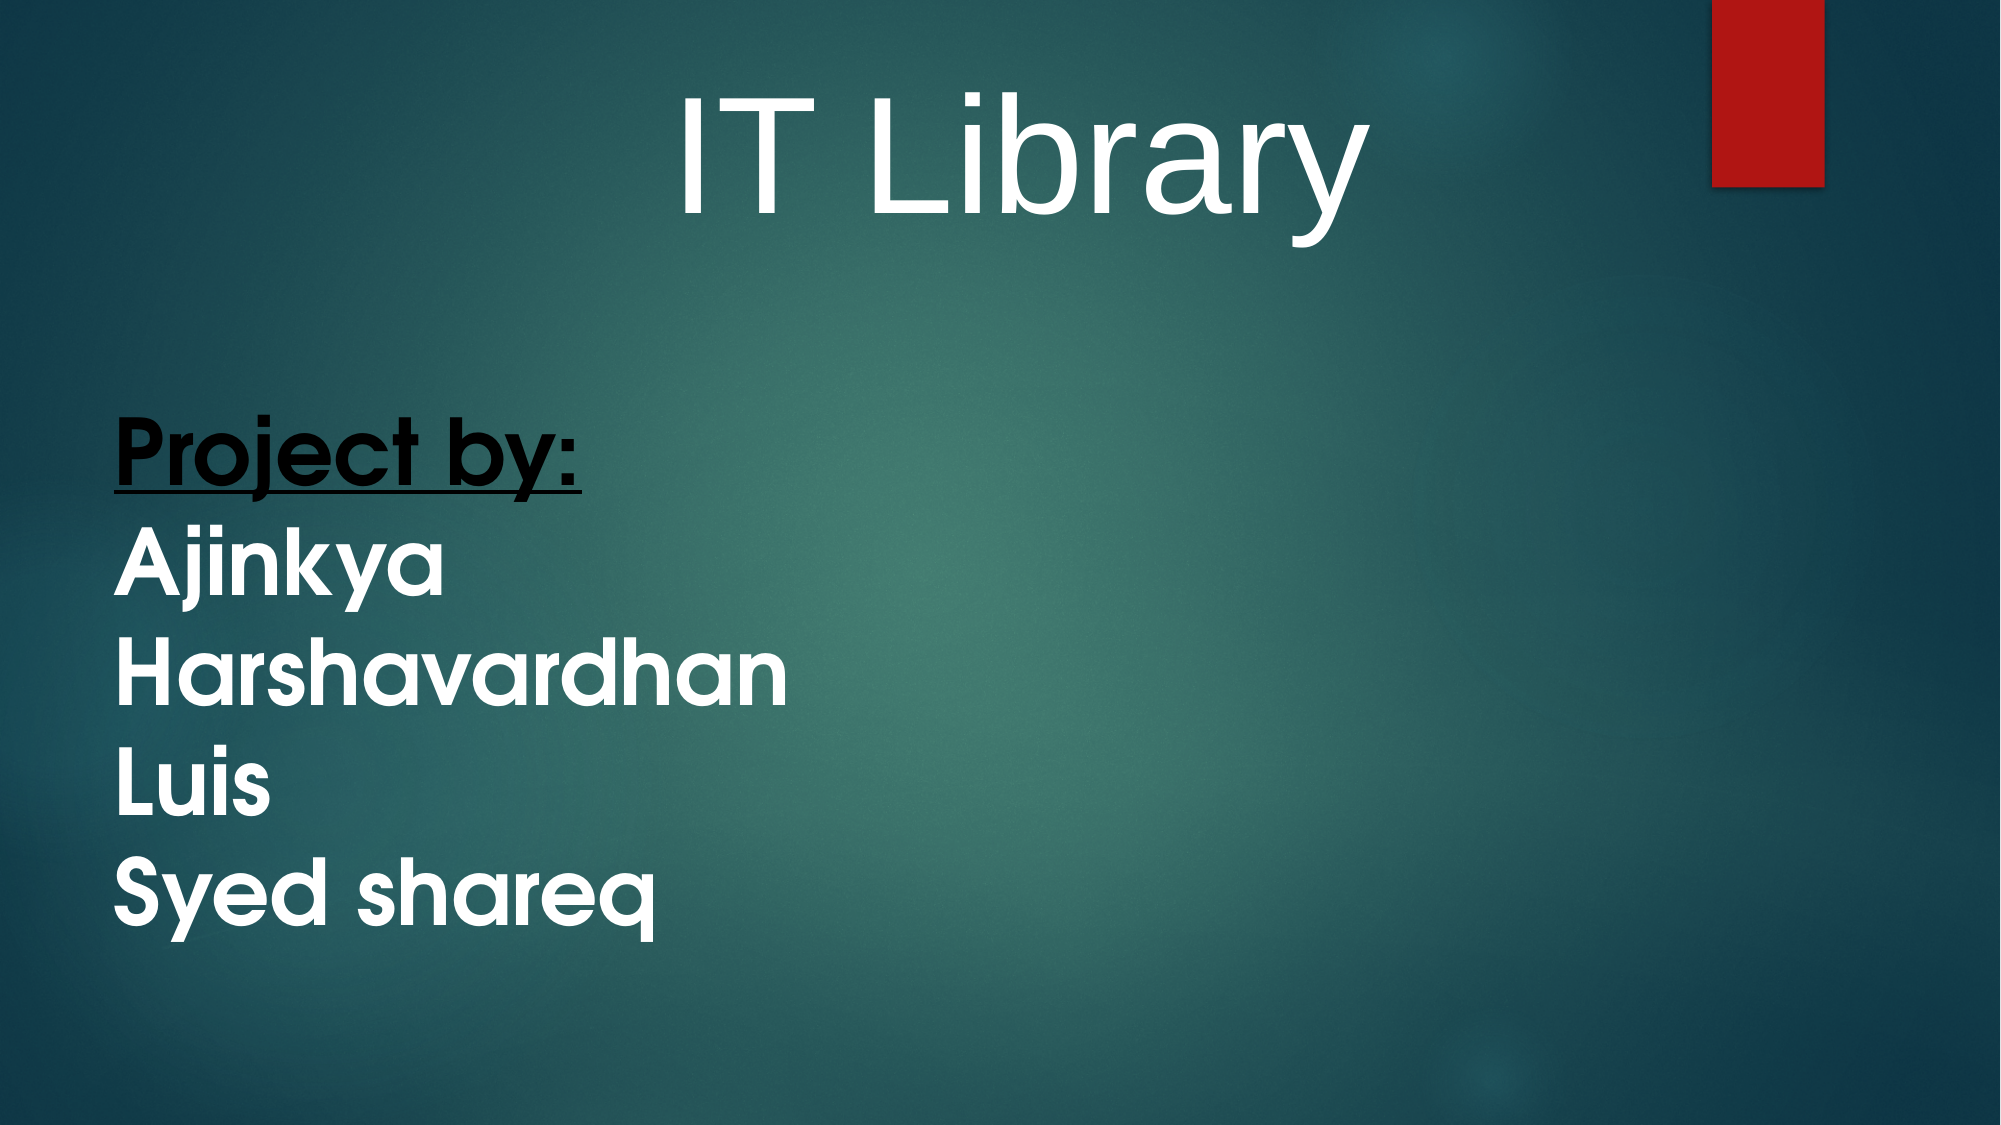

IT Library
Project by:
Ajinkya
Harshavardhan
Luis
Syed shareq